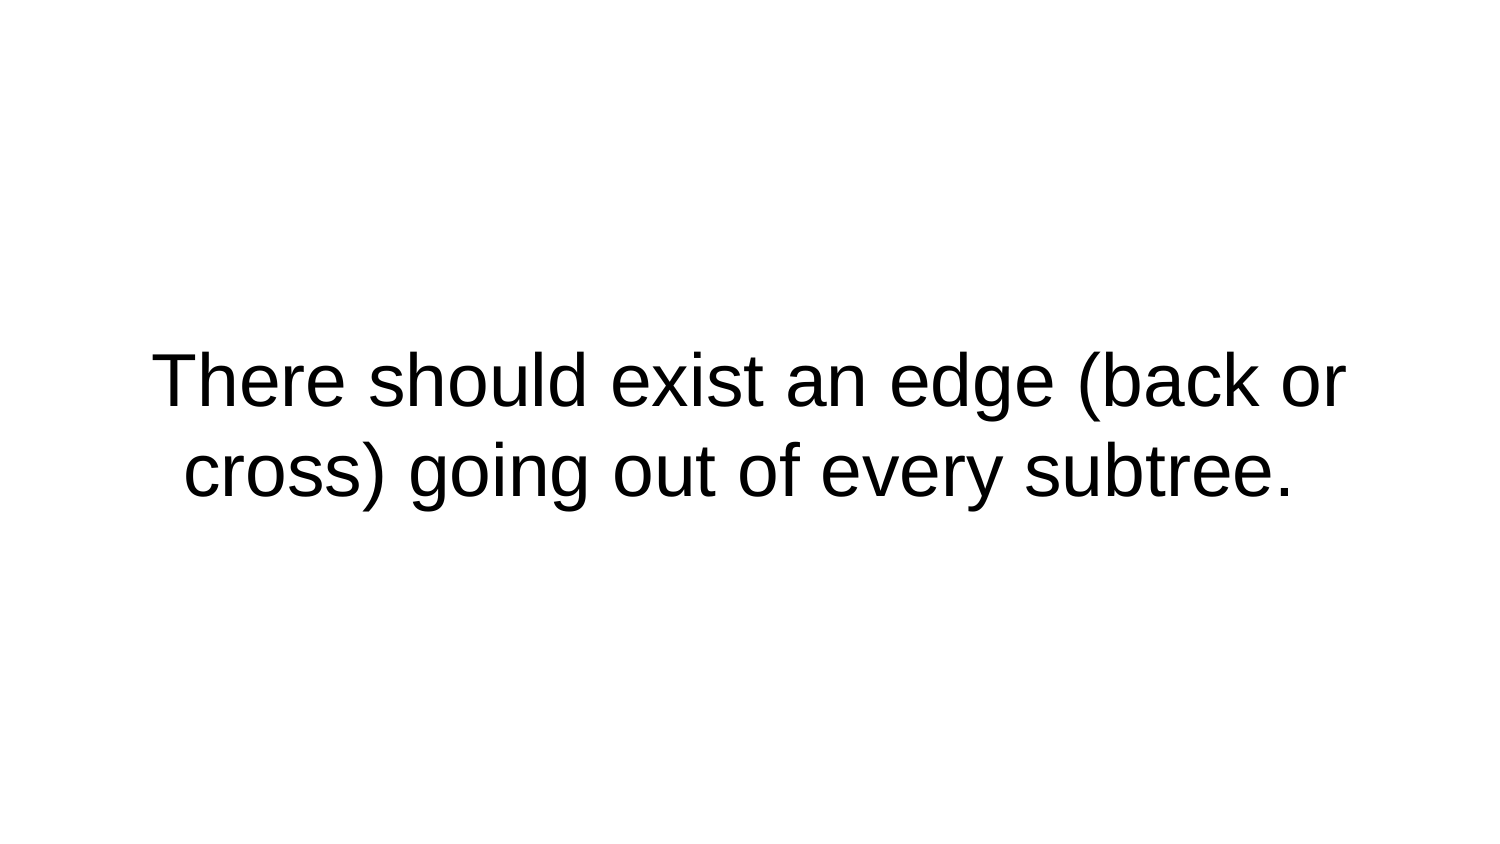

# There should exist an edge (back or cross) going out of every subtree.